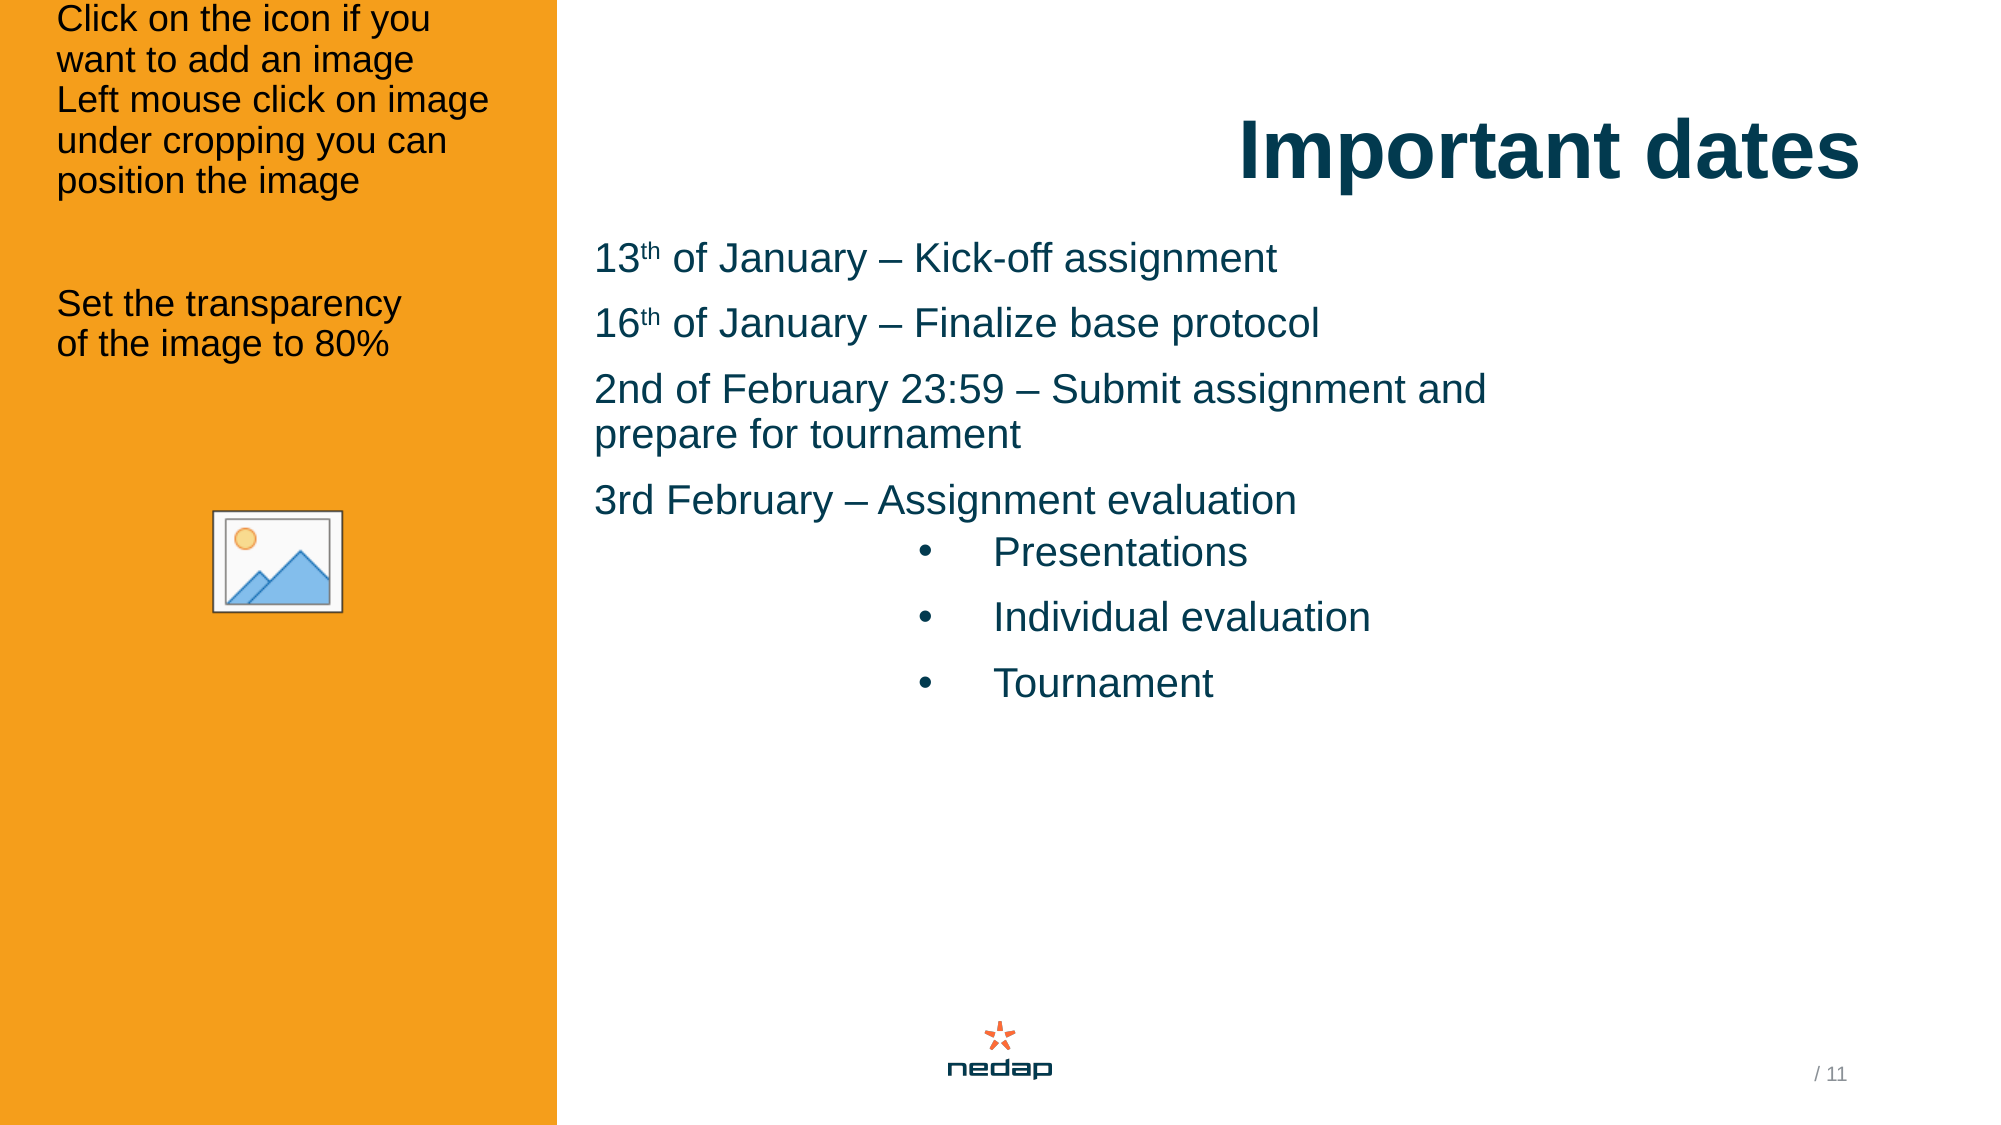

Important dates
13th of January – Kick-off assignment
16th of January – Finalize base protocol
2nd of February 23:59 – Submit assignment and prepare for tournament
3rd February – Assignment evaluation

Presentations
Individual evaluation
Tournament
 / 11